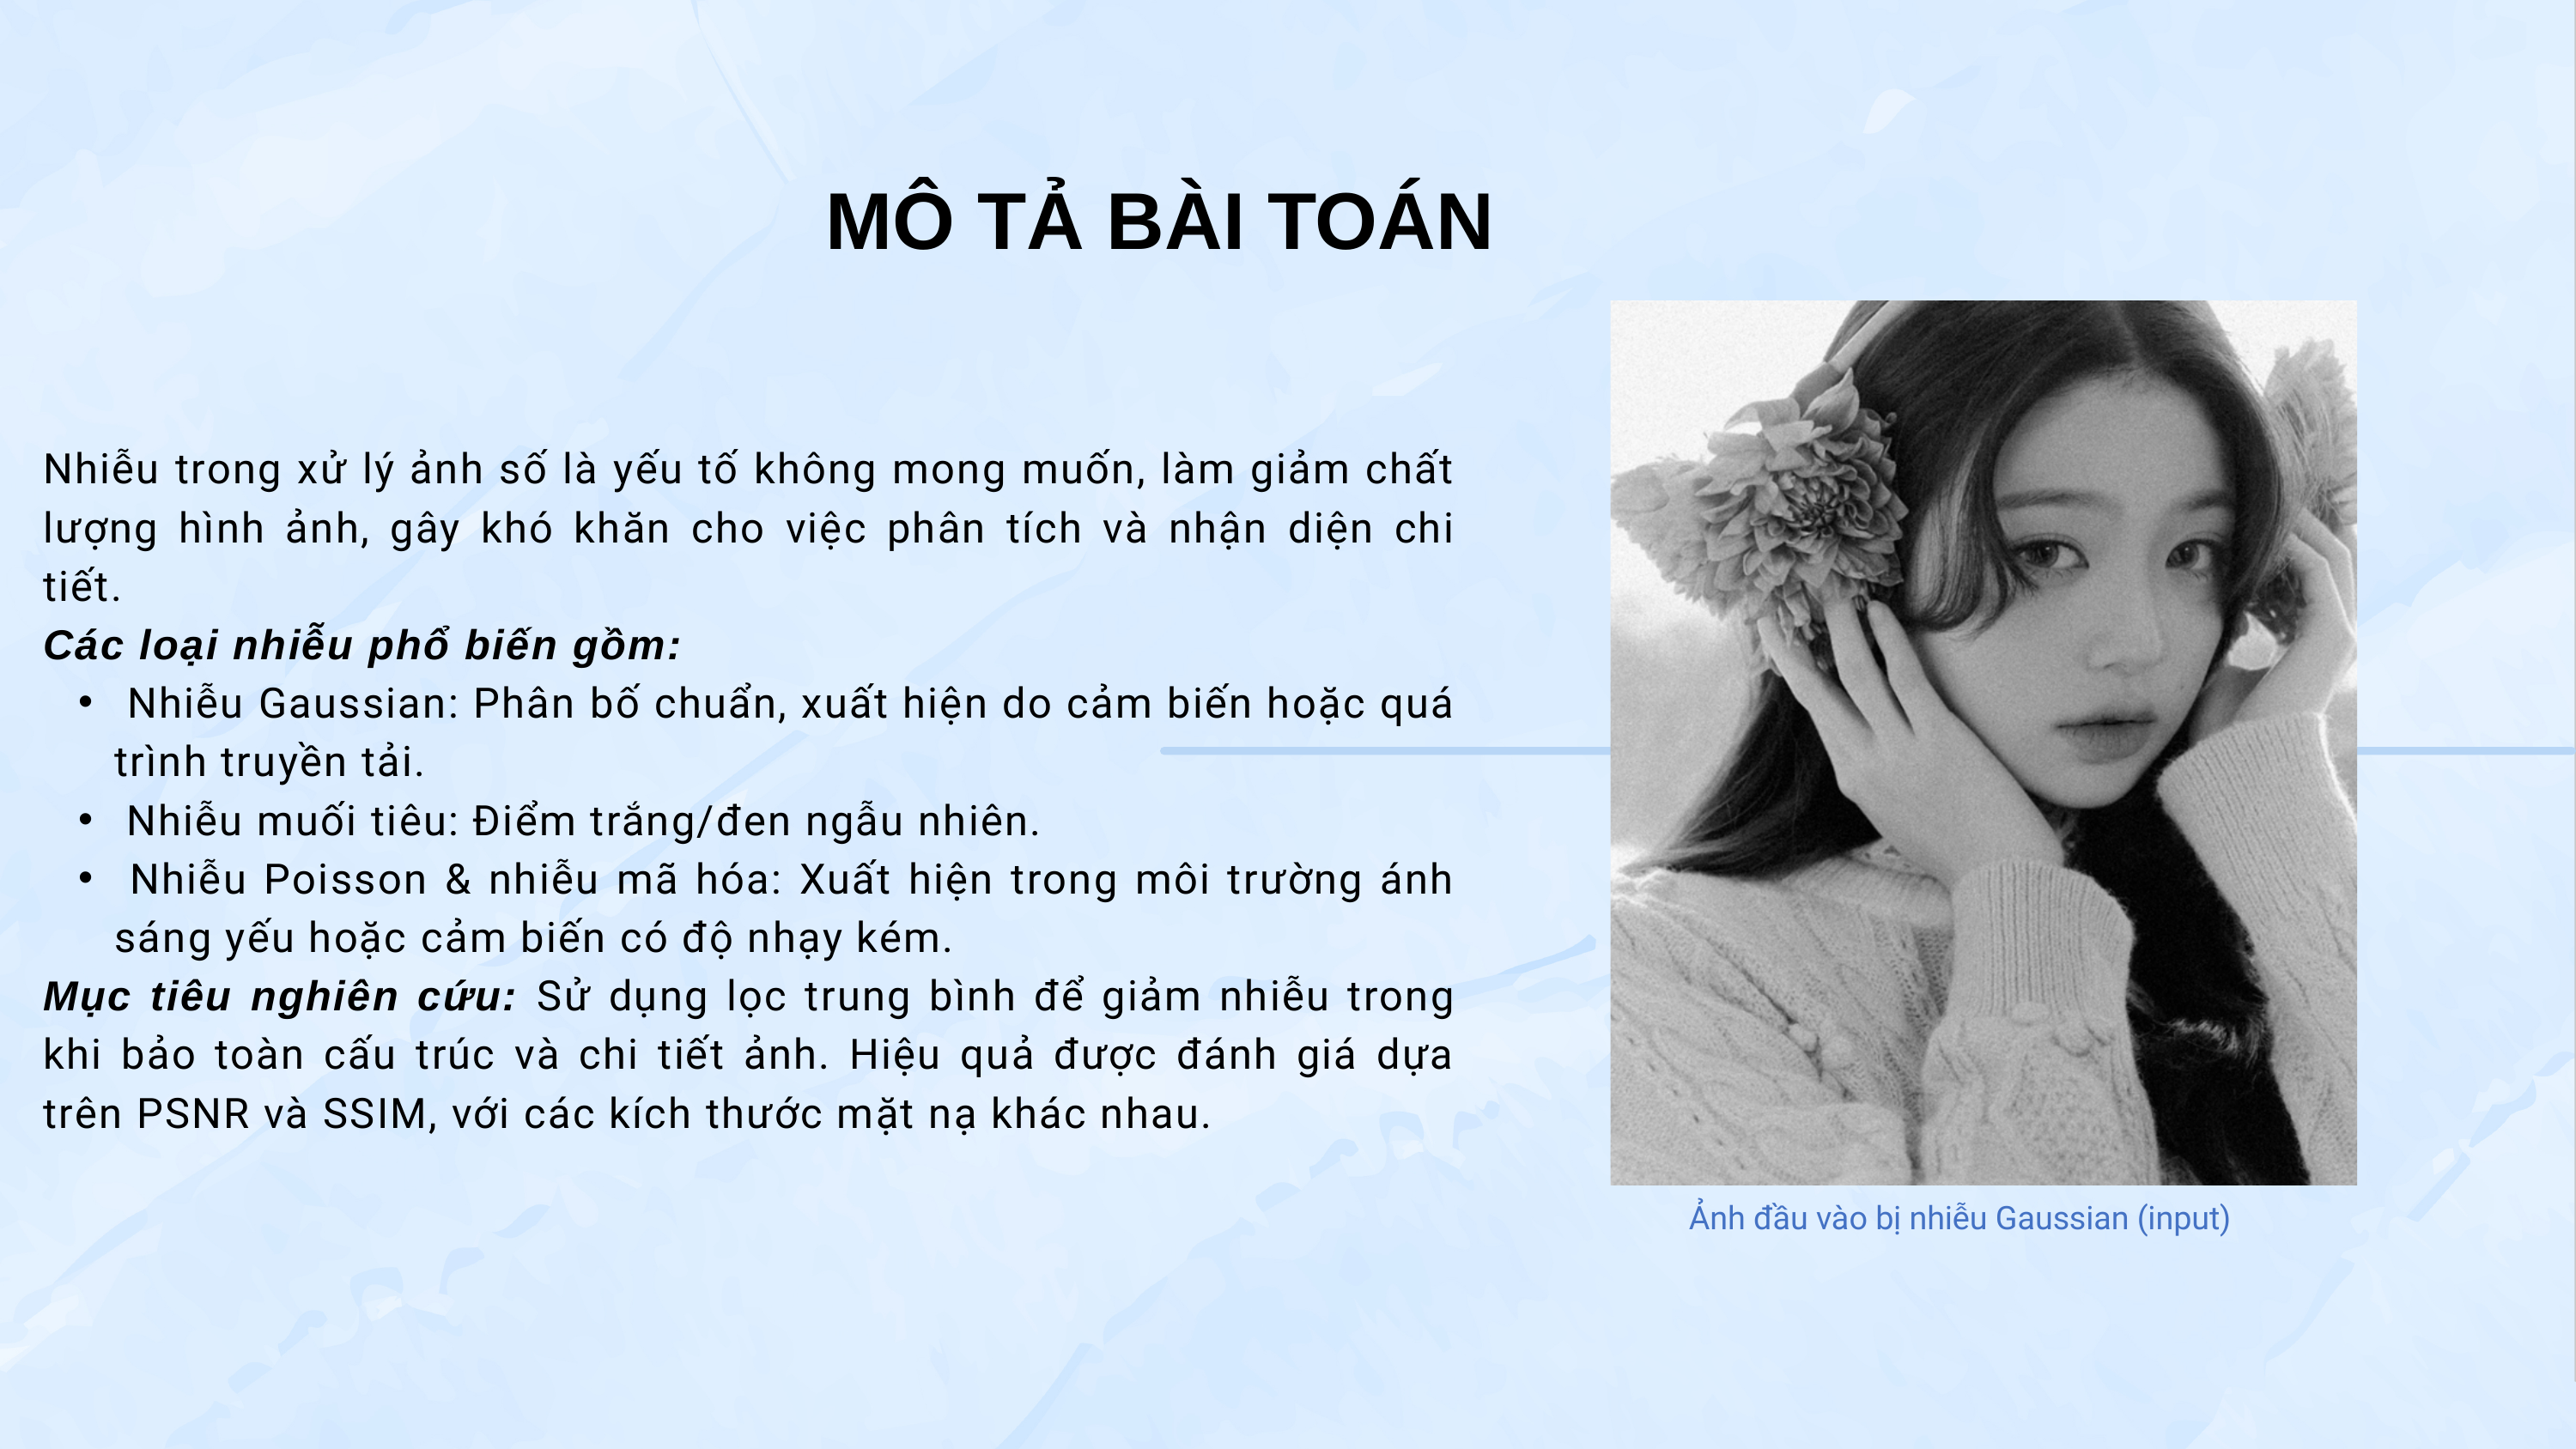

MÔ TẢ BÀI TOÁN

Nhiễu trong xử lý ảnh số là yếu tố không mong muốn, làm giảm chất lượng hình ảnh, gây khó khăn cho việc phân tích và nhận diện chi tiết.
Các loại nhiễu phổ biến gồm:
 Nhiễu Gaussian: Phân bố chuẩn, xuất hiện do cảm biến hoặc quá trình truyền tải.
 Nhiễu muối tiêu: Điểm trắng/đen ngẫu nhiên.
 Nhiễu Poisson & nhiễu mã hóa: Xuất hiện trong môi trường ánh sáng yếu hoặc cảm biến có độ nhạy kém.
Mục tiêu nghiên cứu: Sử dụng lọc trung bình để giảm nhiễu trong khi bảo toàn cấu trúc và chi tiết ảnh. Hiệu quả được đánh giá dựa trên PSNR và SSIM, với các kích thước mặt nạ khác nhau.

Ảnh đầu vào bị nhiễu Gaussian (input)